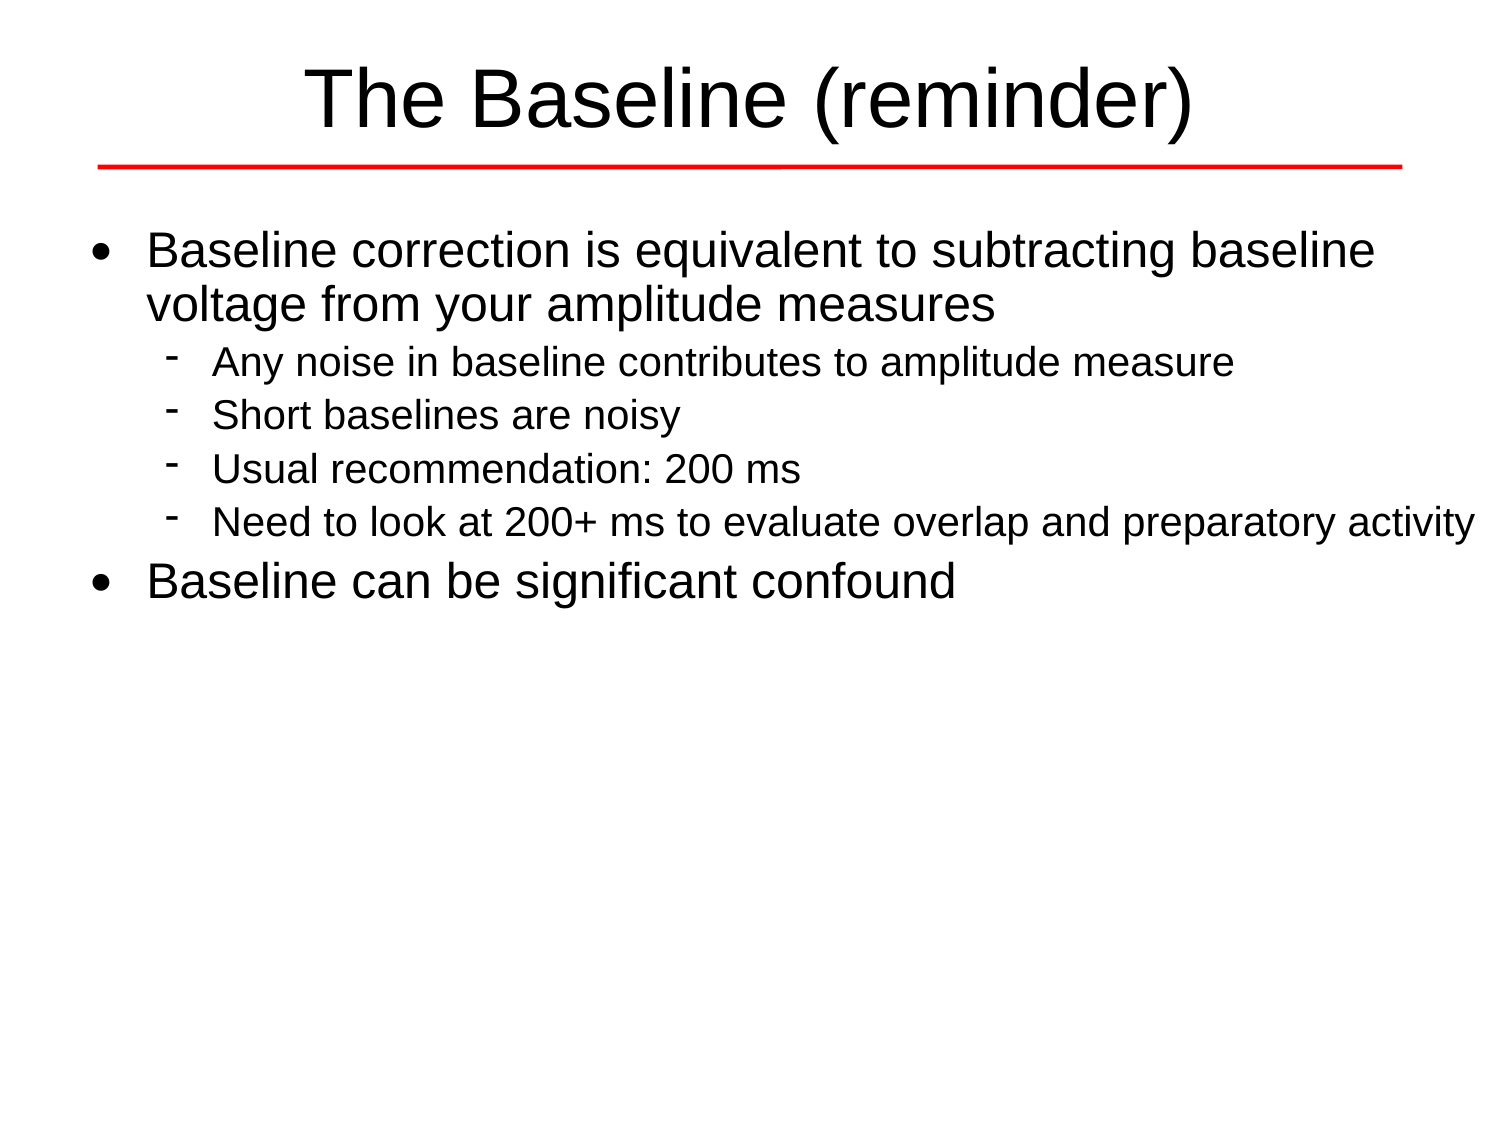

# The Baseline (reminder)

Baseline correction is equivalent to subtracting baseline voltage from your amplitude measures
Any noise in baseline contributes to amplitude measure
Short baselines are noisy
Usual recommendation: 200 ms
Need to look at 200+ ms to evaluate overlap and preparatory activity
Baseline can be significant confound